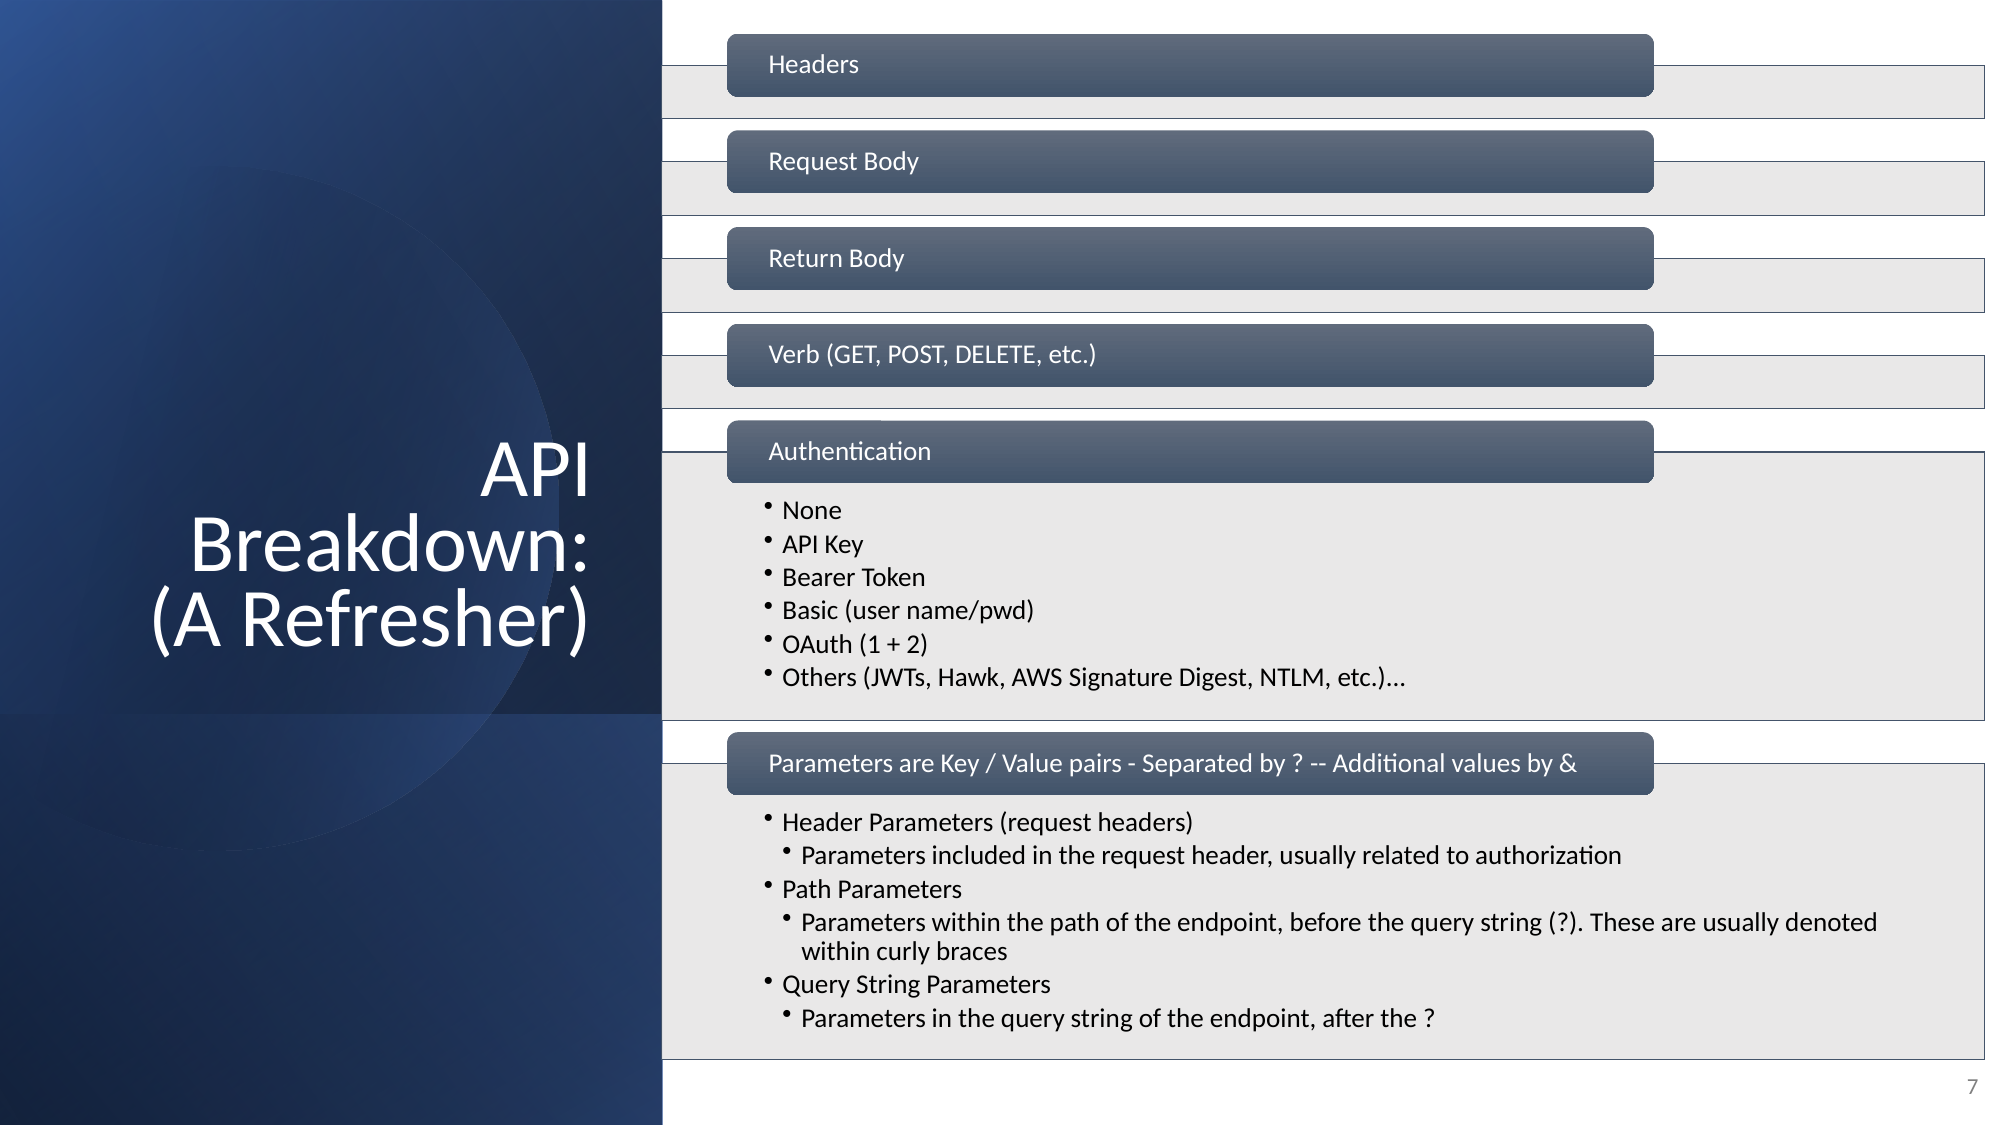

Headers
Request Body
Return Body
Verb (GET, POST, DELETE, etc.)
None
API Key
Bearer Token
Basic (user name/pwd)
OAuth (1 + 2)
Others (JWTs, Hawk, AWS Signature Digest, NTLM, etc.)...
Authentication
Header Parameters (request headers)
Parameters included in the request header, usually related to authorization
Path Parameters
Parameters within the path of the endpoint, before the query string (?). These are usually denoted within curly braces
Query String Parameters
Parameters in the query string of the endpoint, after the ?
Parameters are Key / Value pairs - Separated by ? -- Additional values by &

# API Breakdown: (A Refresher)

7